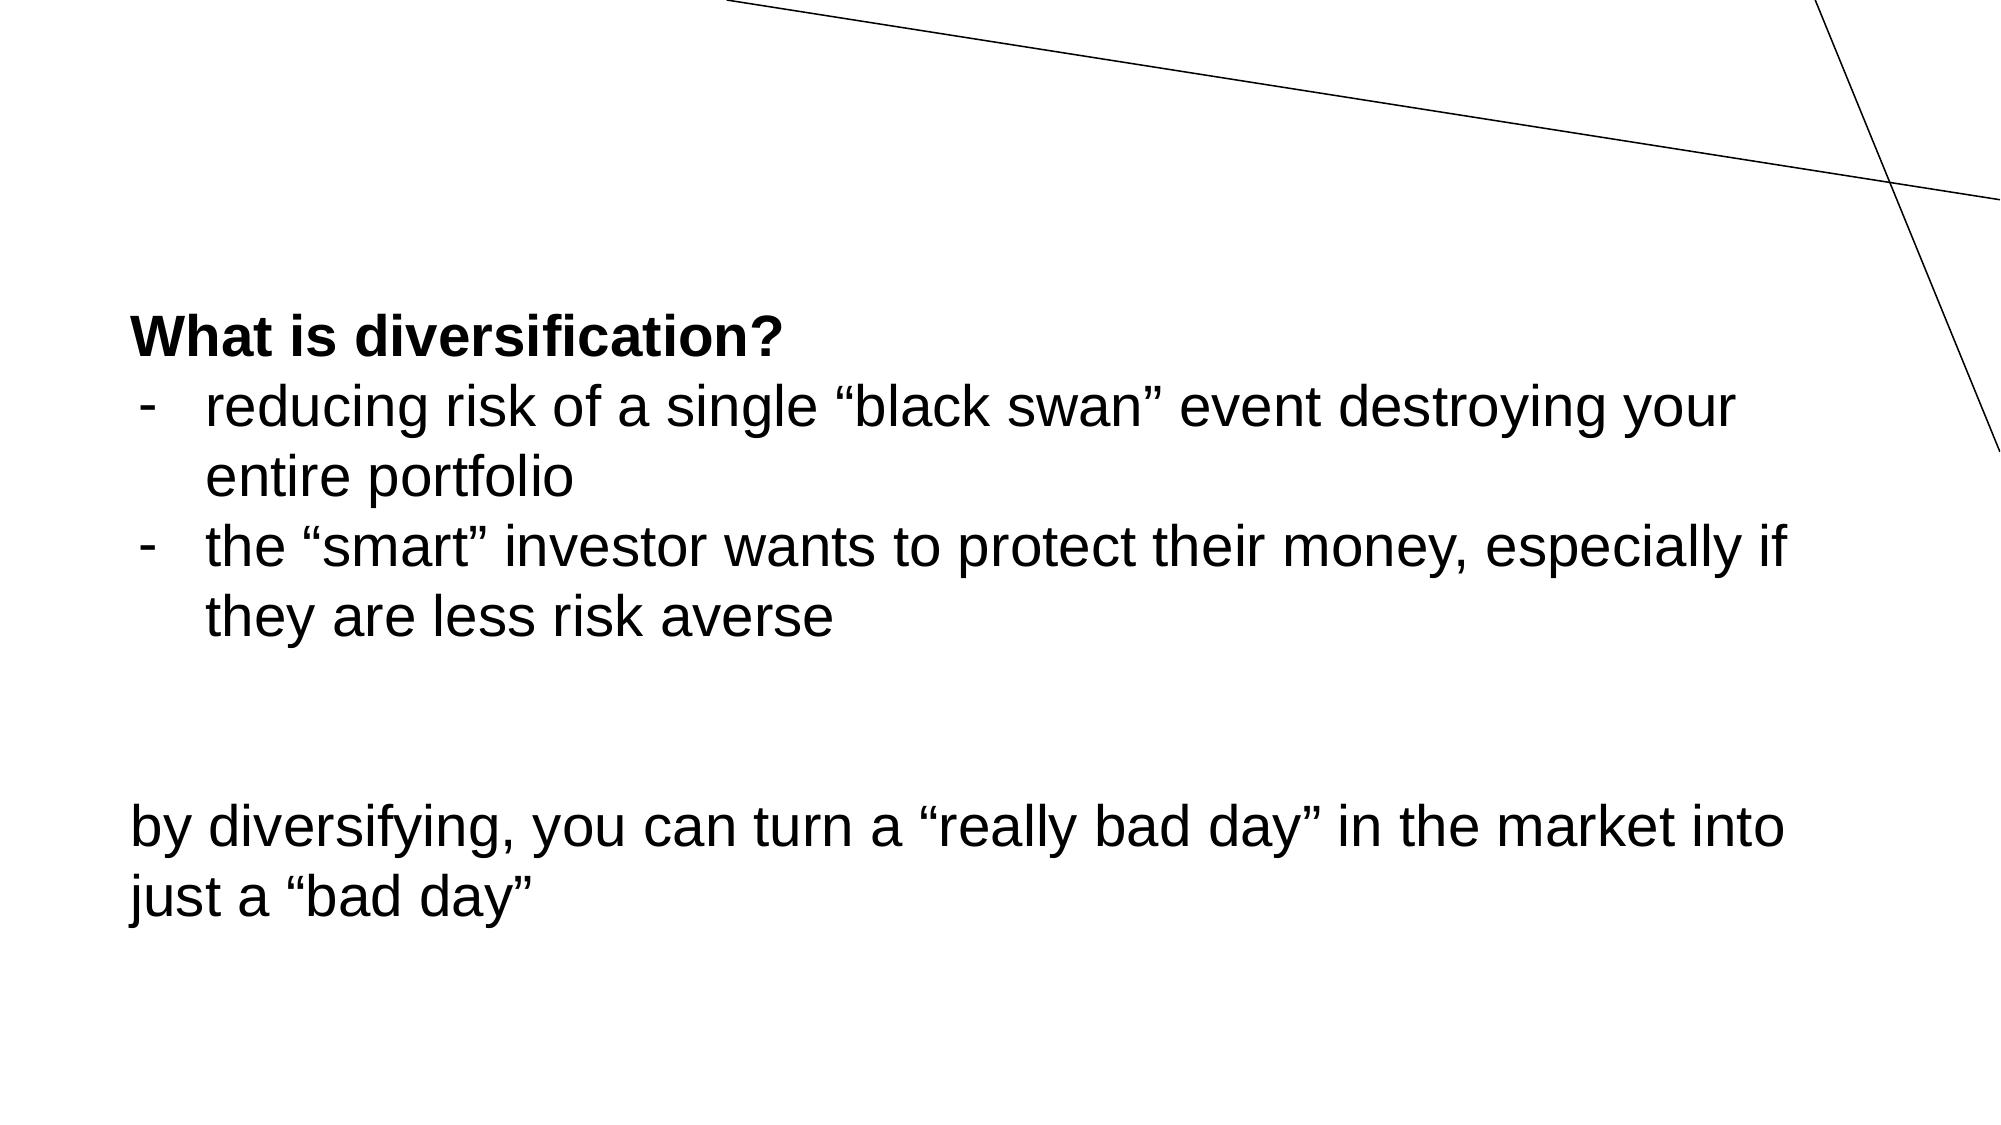

What is diversification?
reducing risk of a single “black swan” event destroying your entire portfolio
the “smart” investor wants to protect their money, especially if they are less risk averse

by diversifying, you can turn a “really bad day” in the market into just a “bad day”